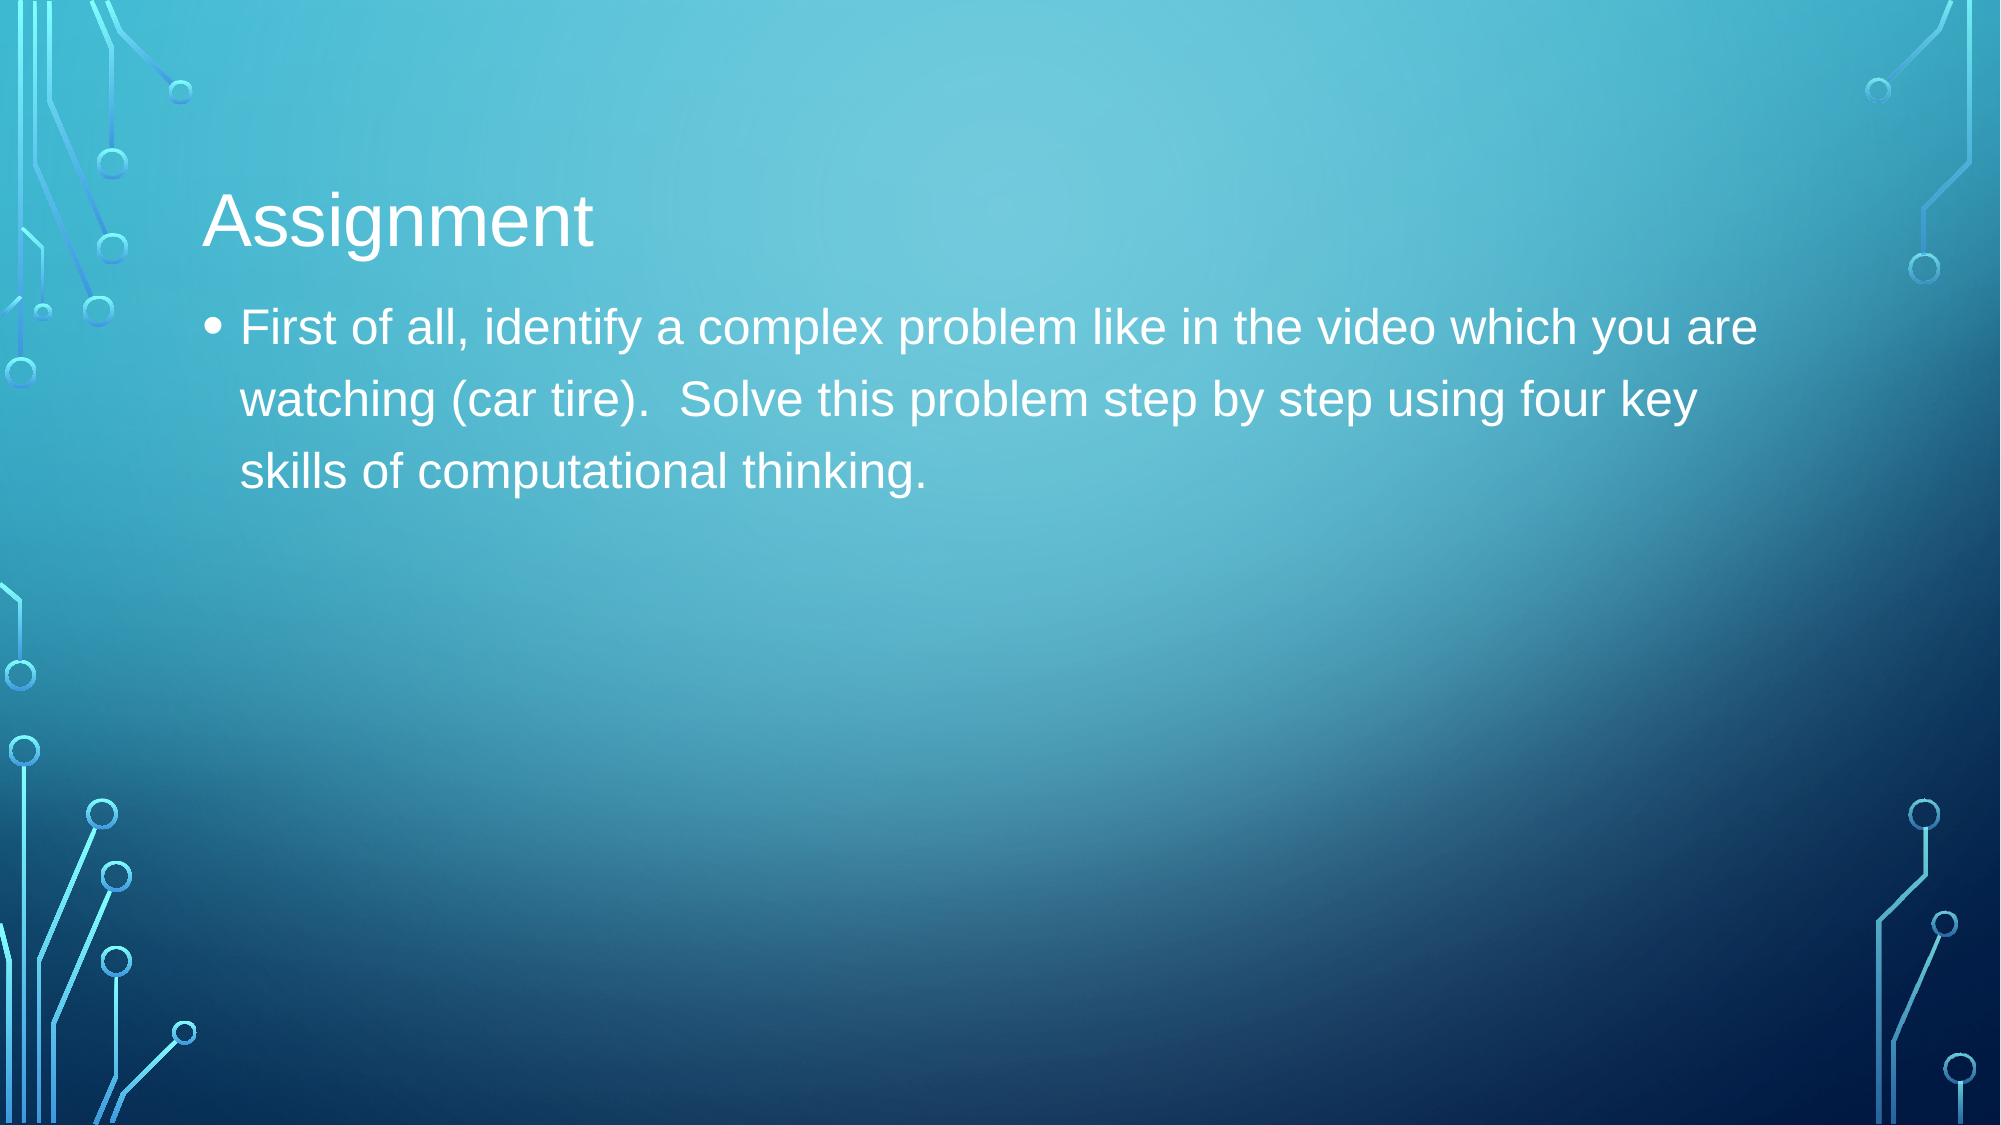

# Assignment
First of all, identify a complex problem like in the video which you are watching (car tire).  Solve this problem step by step using four key skills of computational thinking.